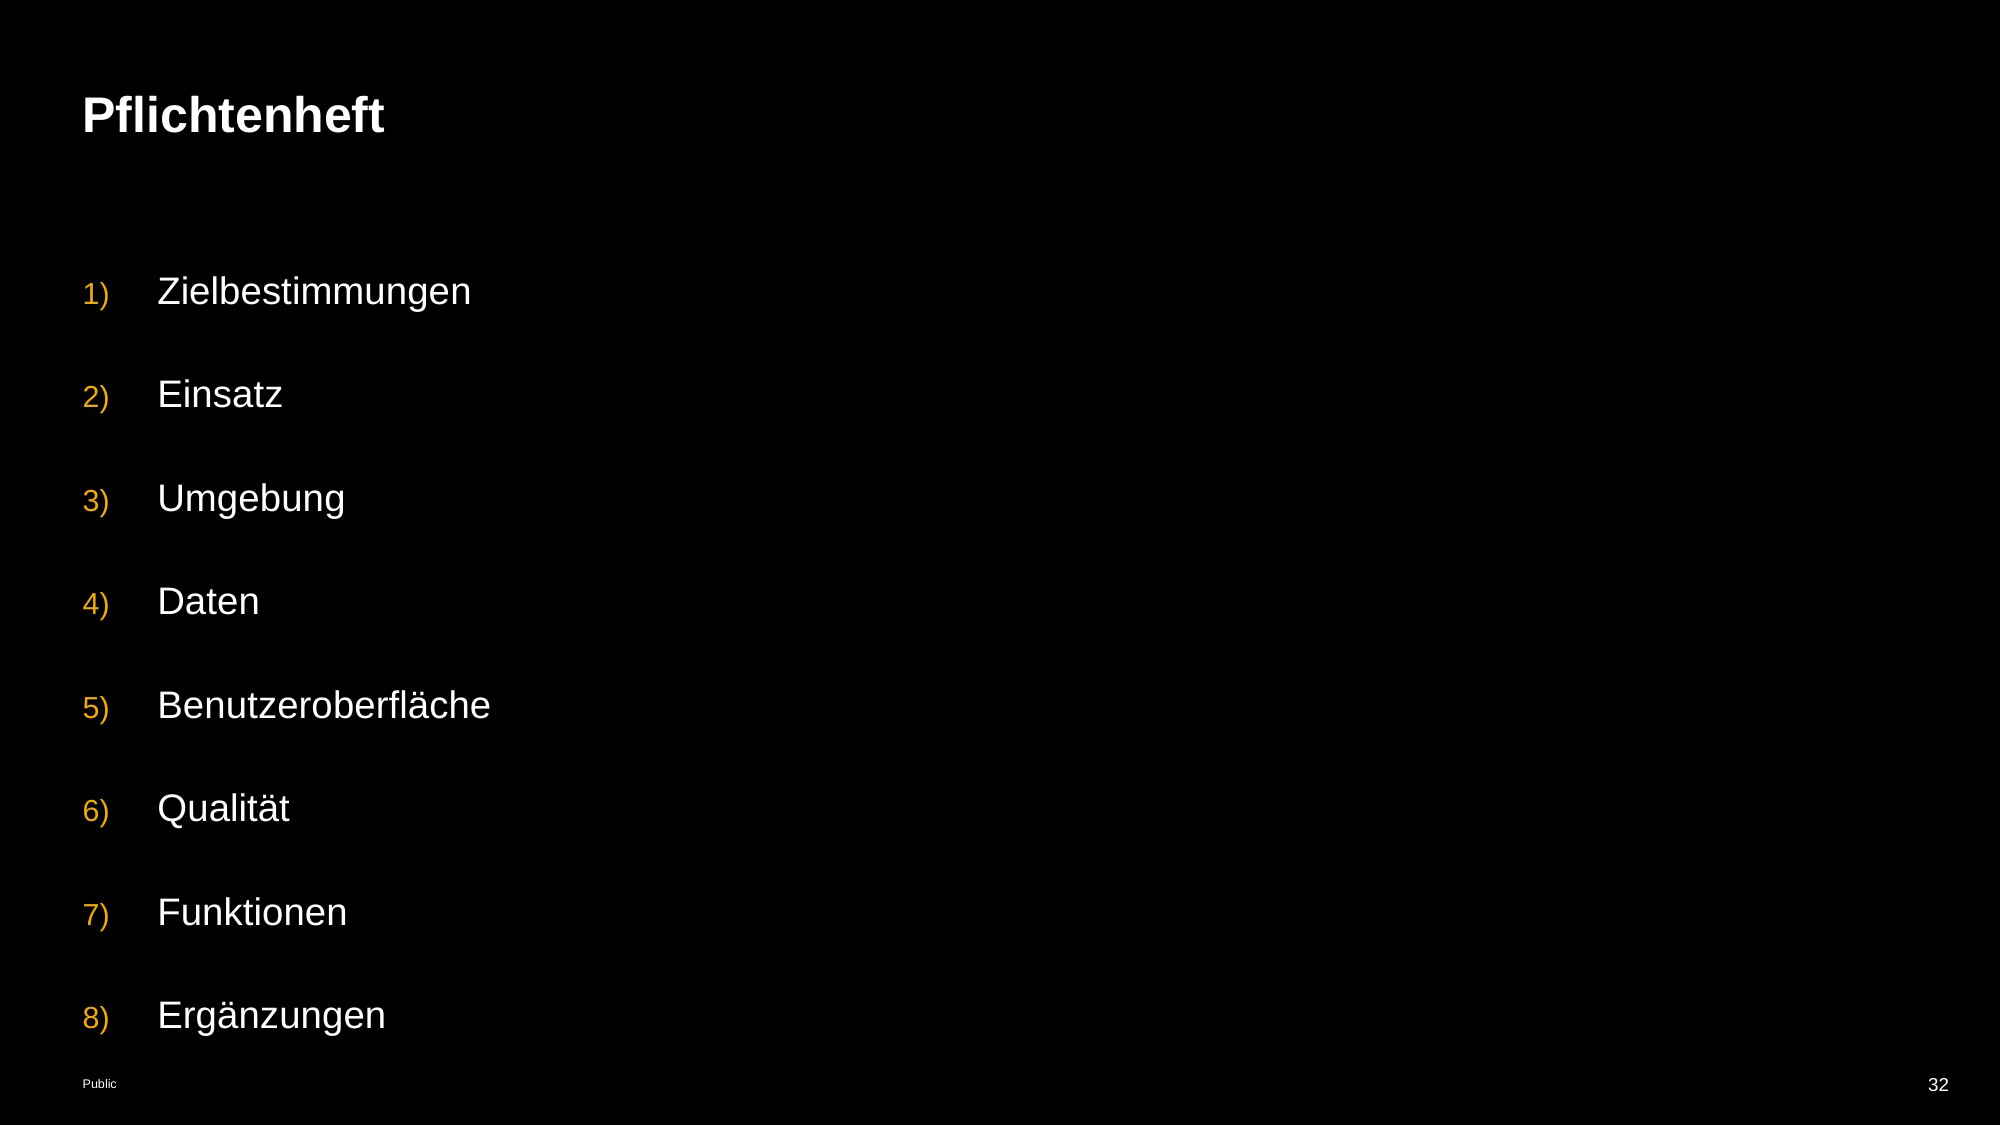

# Pflichtenheft
Zielbestimmungen
Einsatz
Umgebung
Daten
Benutzeroberfläche
Qualität
Funktionen
Ergänzungen